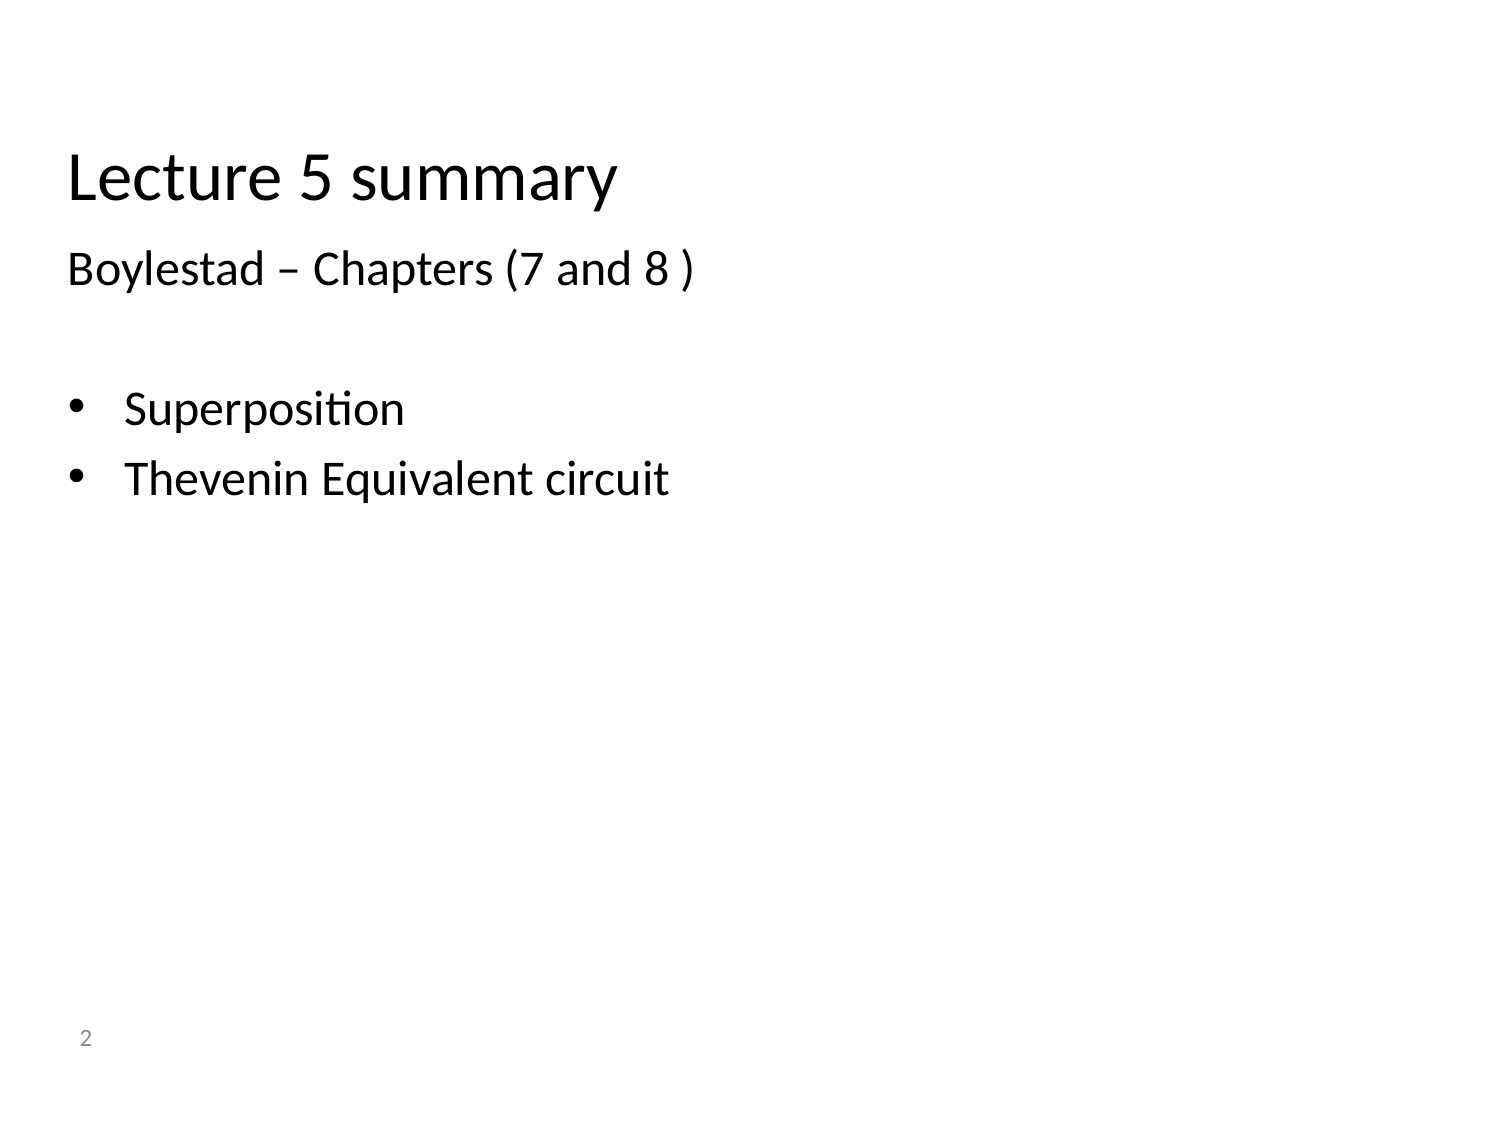

# Lecture 5 summary
Boylestad – Chapters (7 and 8 )

Superposition
Thevenin Equivalent circuit

2